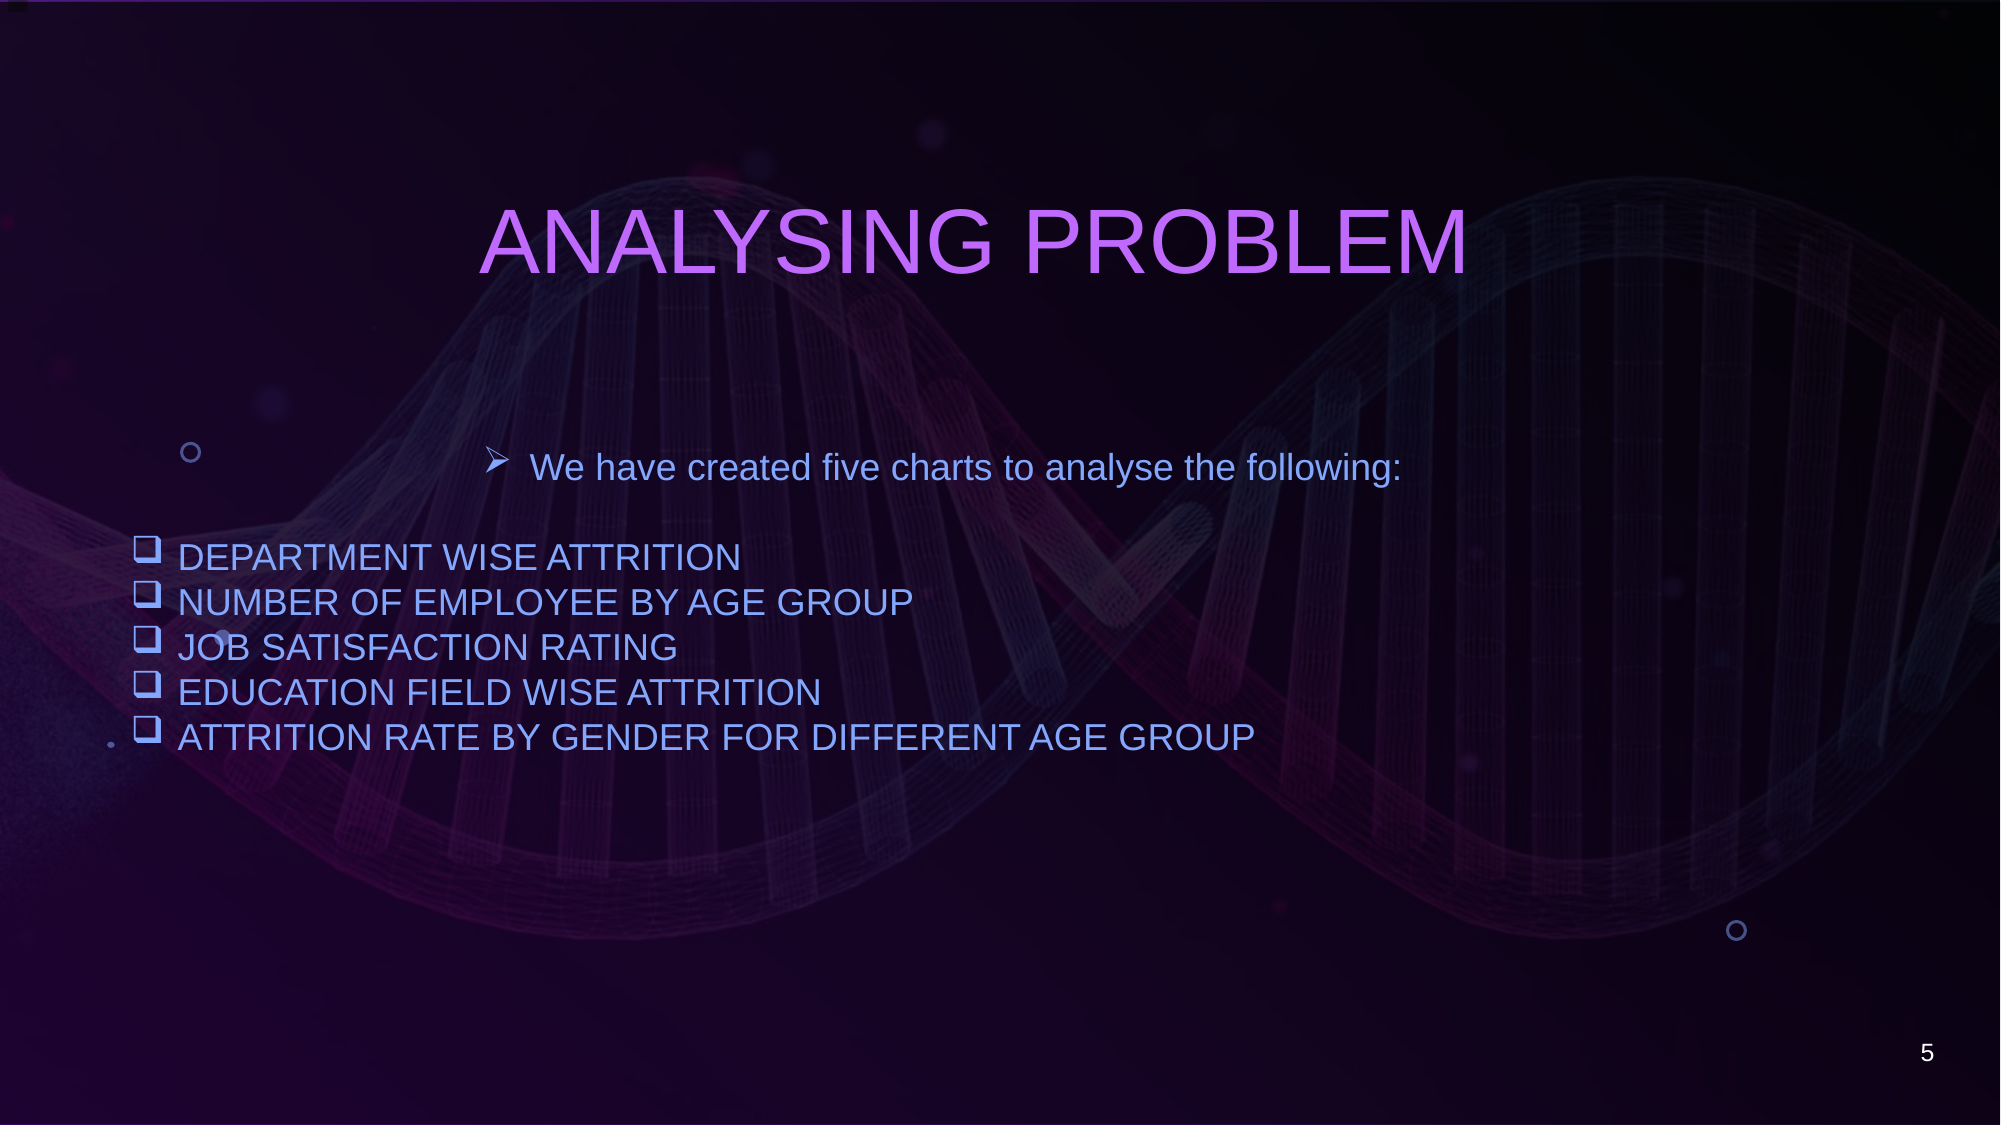

ANALYSING PROBLEM
We have created five charts to analyse the following:

DEPARTMENT WISE ATTRITION
NUMBER OF EMPLOYEE BY AGE GROUP
JOB SATISFACTION RATING
EDUCATION FIELD WISE ATTRITION
ATTRITION RATE BY GENDER FOR DIFFERENT AGE GROUP
5